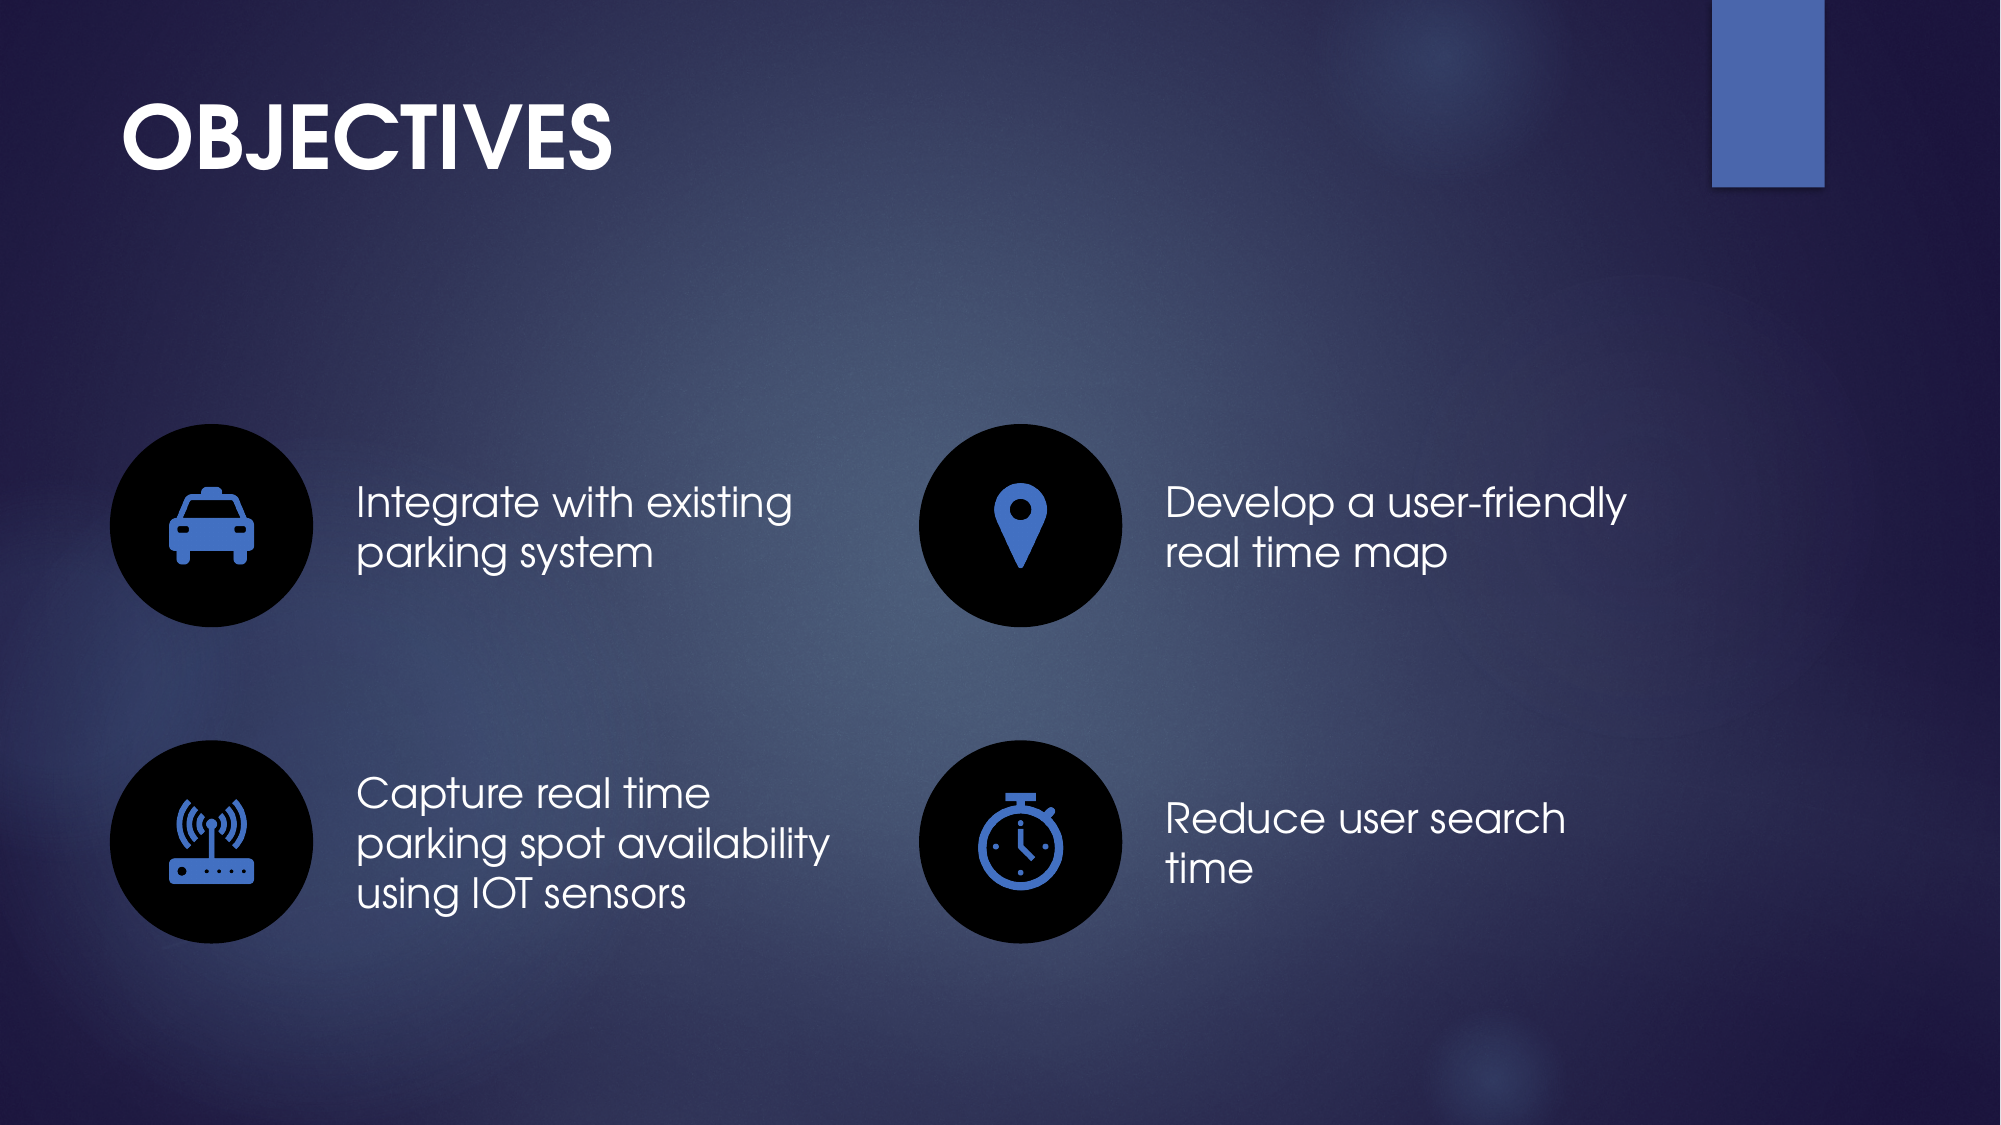

# OBJECTIVES
Integrate with existing parking system
Develop a user-friendly real time map
Capture real time parking spot availability using IOT sensors
Reduce user search time